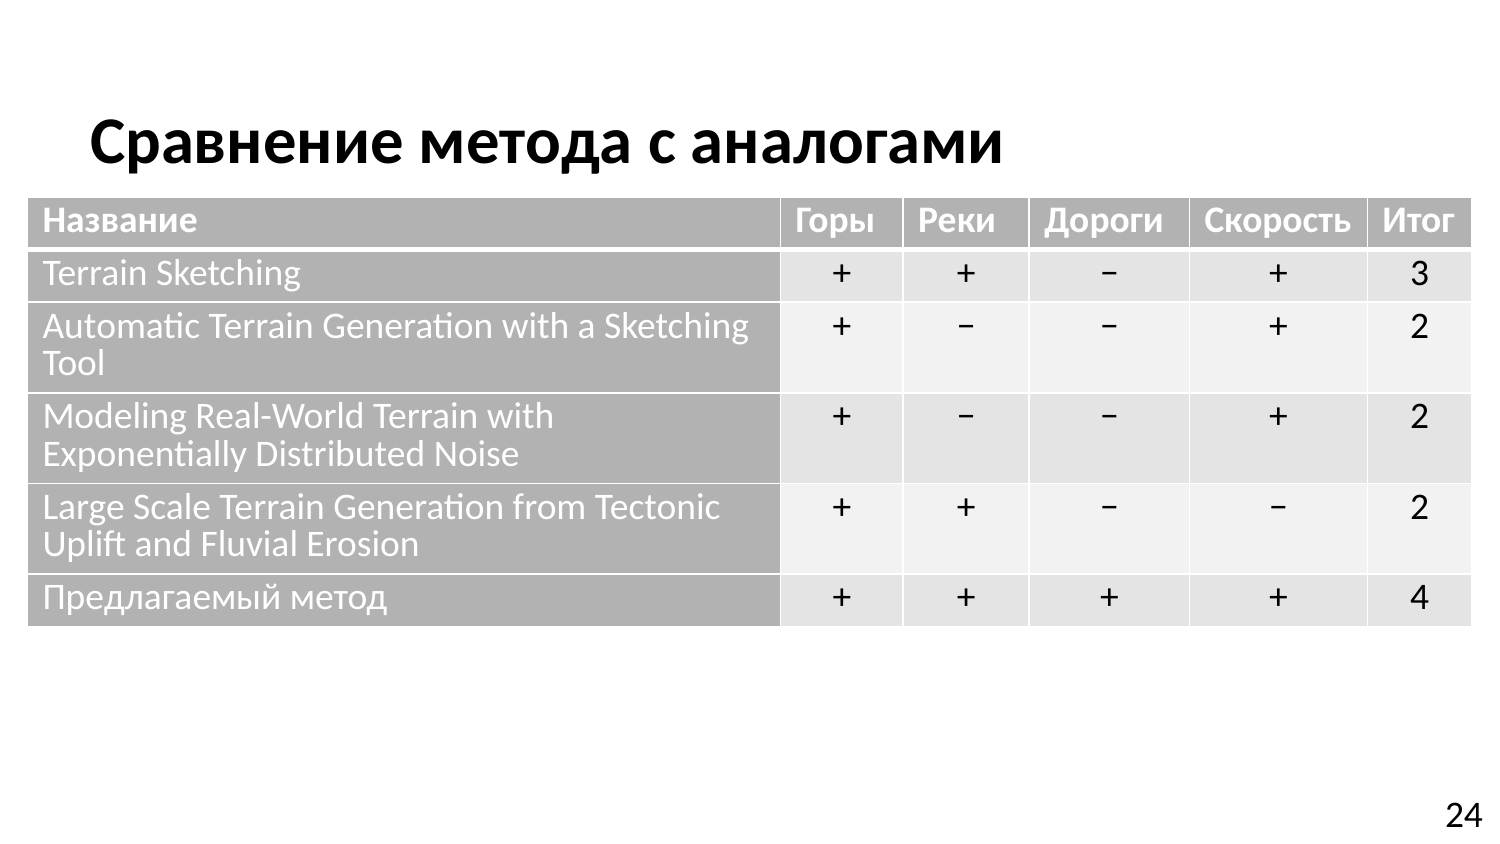

Сравнение метода с аналогами
| Название | Горы | Реки | Дороги | Скорость | Итог |
| --- | --- | --- | --- | --- | --- |
| Terrain Sketching | + | + | − | + | 3 |
| Automatic Terrain Generation with a Sketching Tool | + | − | − | + | 2 |
| Modeling Real-World Terrain with Exponentially Distributed Noise | + | − | − | + | 2 |
| Large Scale Terrain Generation from Tectonic Uplift and Fluvial Erosion | + | + | − | − | 2 |
| Предлагаемый метод | + | + | + | + | 4 |
24